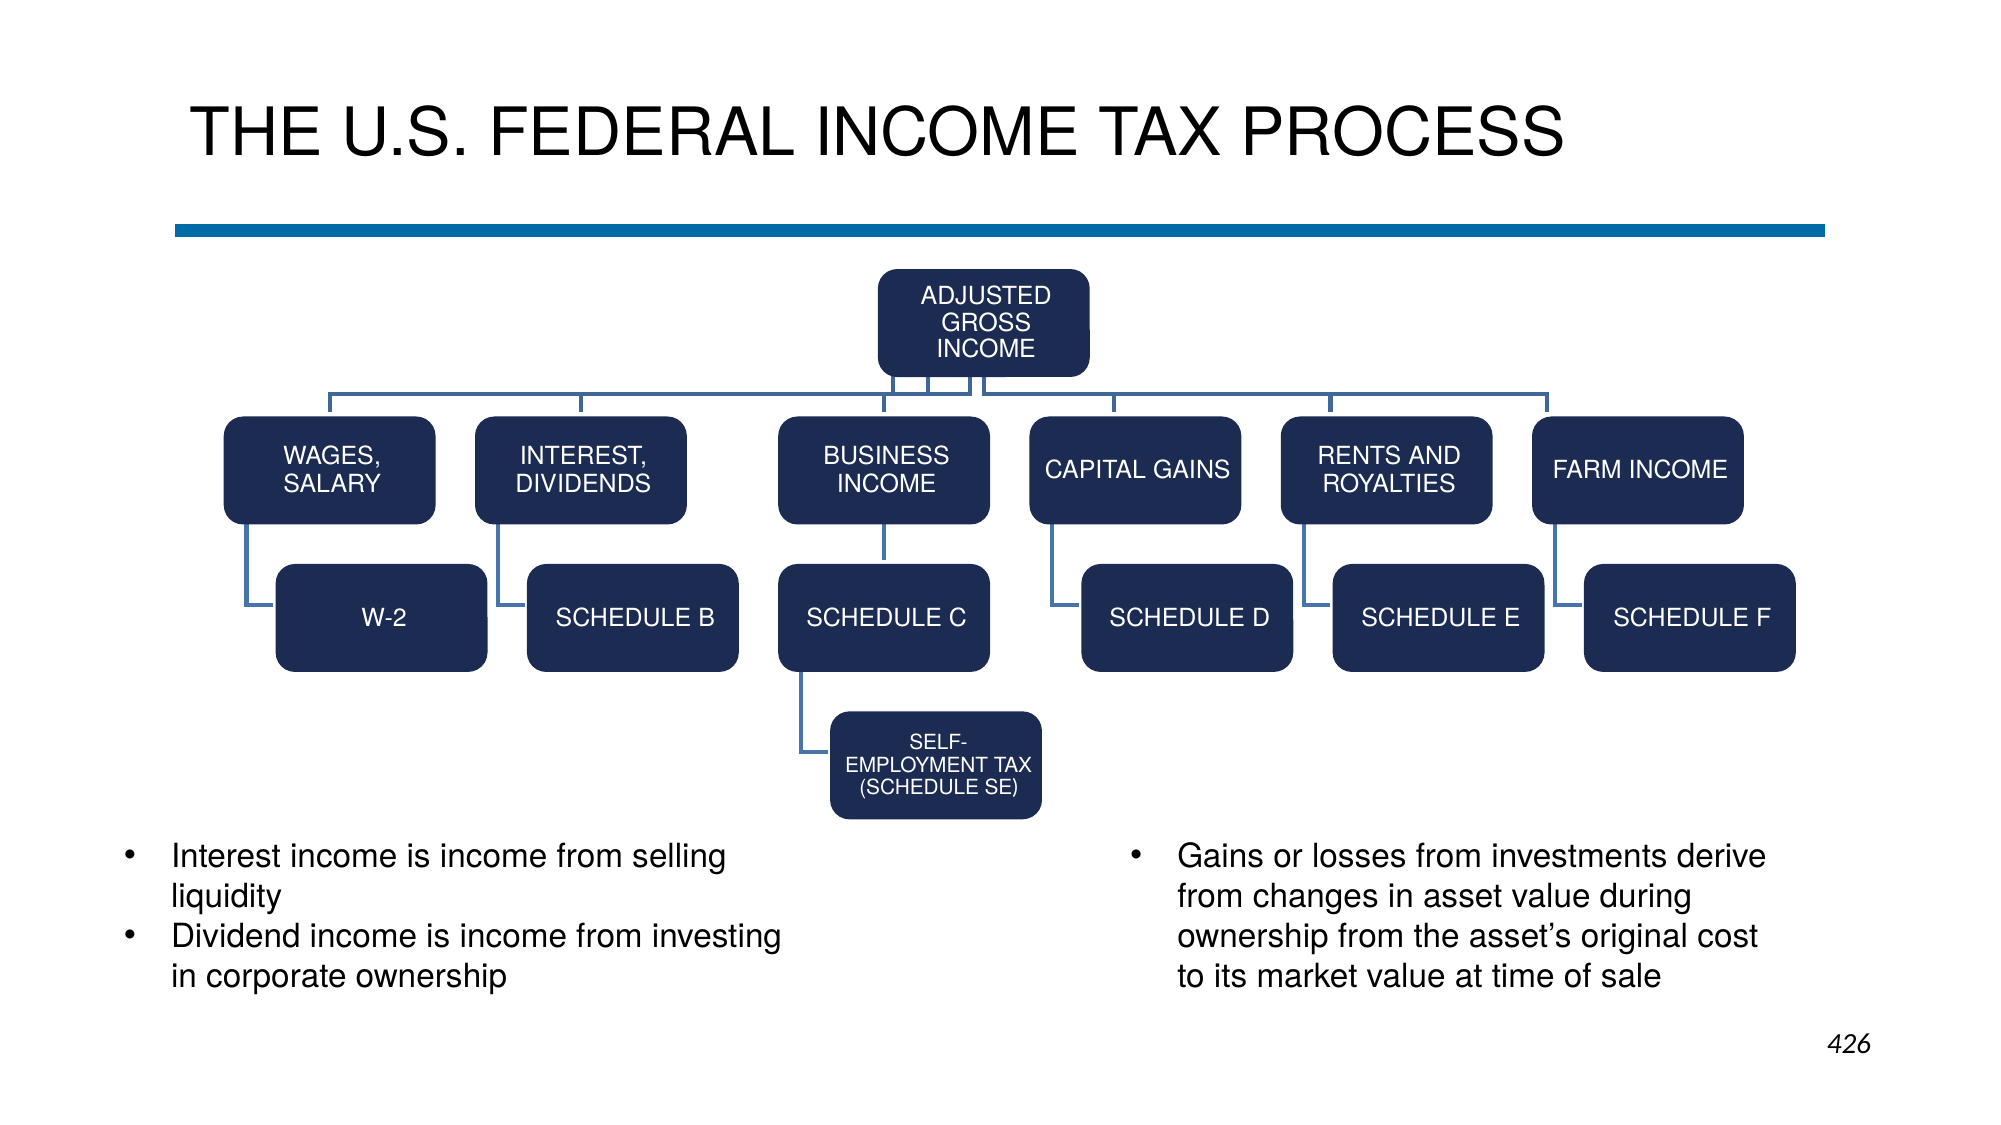

# The U.S. Federal Income Tax Process
Adjusted Gross Income
Wages, Salary
W-2
Interest, Dividends
Schedule B
Business Income
Schedule C
Self-employment tax (Schedule SE)
Capital Gains
Schedule D
Rents and Royalties
Schedule E
Farm Income
Schedule F

Interest income is income from selling liquidity
Dividend income is income from investing in corporate ownership
Gains or losses from investments derive from changes in asset value during ownership from the asset’s original cost to its market value at time of sale
1-426